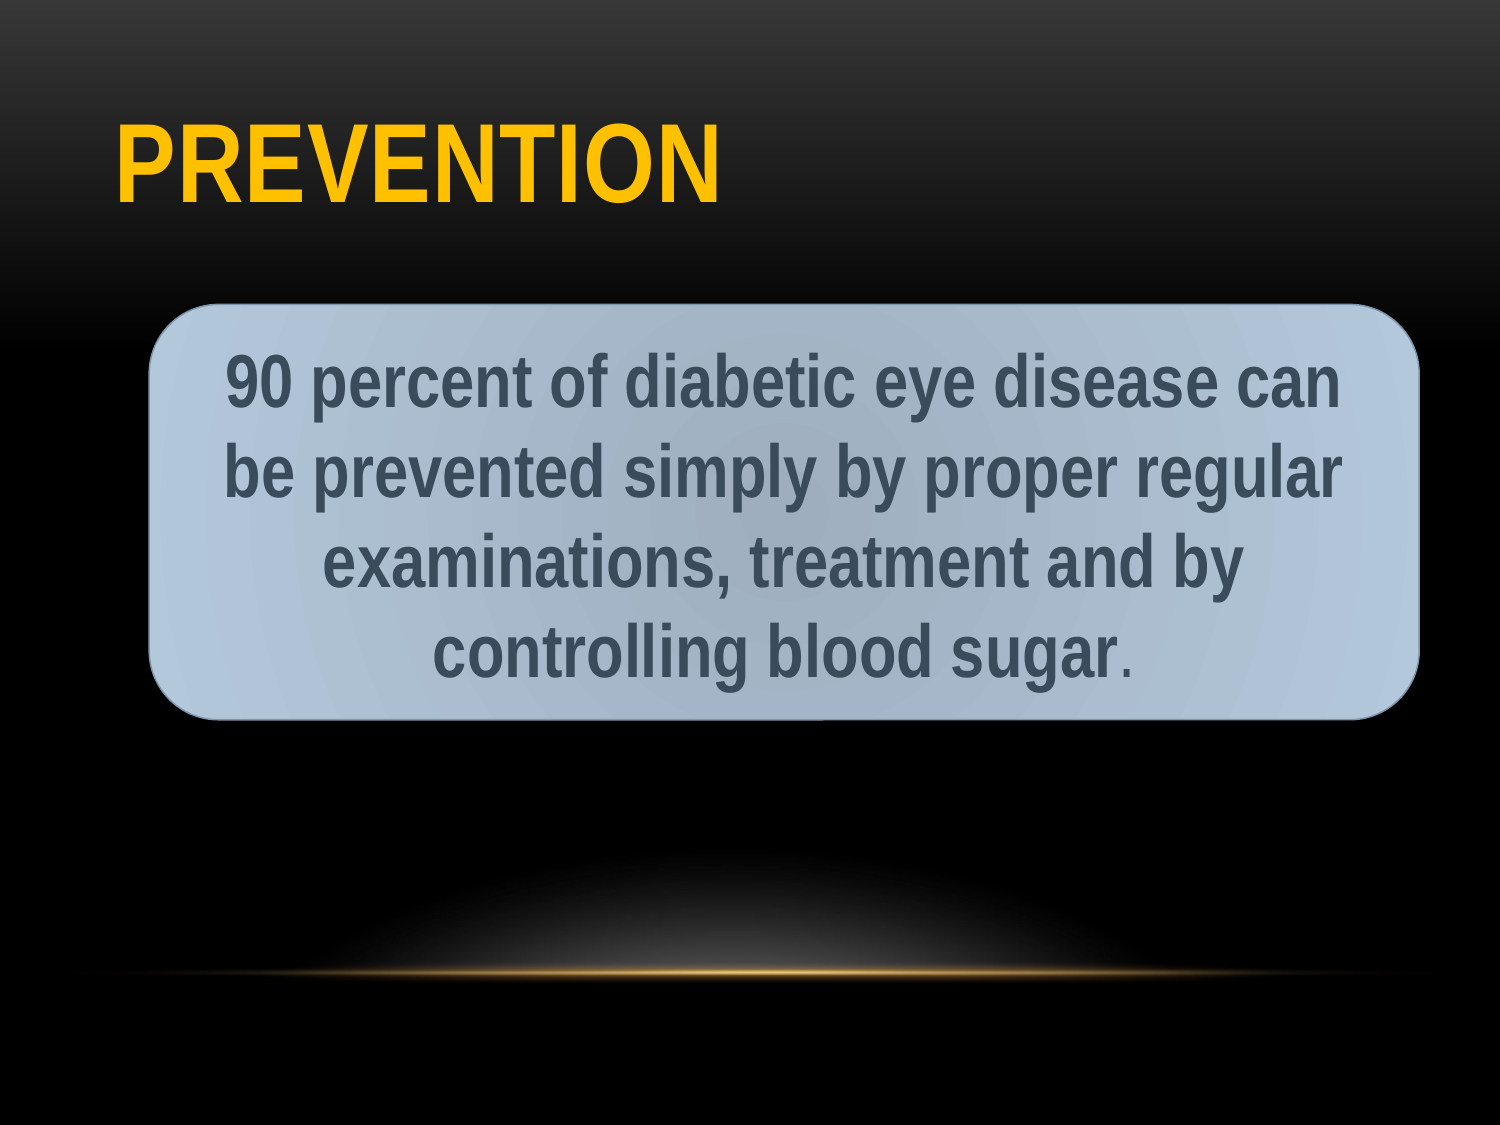

# PREVENTION
90 percent of diabetic eye disease can be prevented simply by proper regular examinations, treatment and by controlling blood sugar.